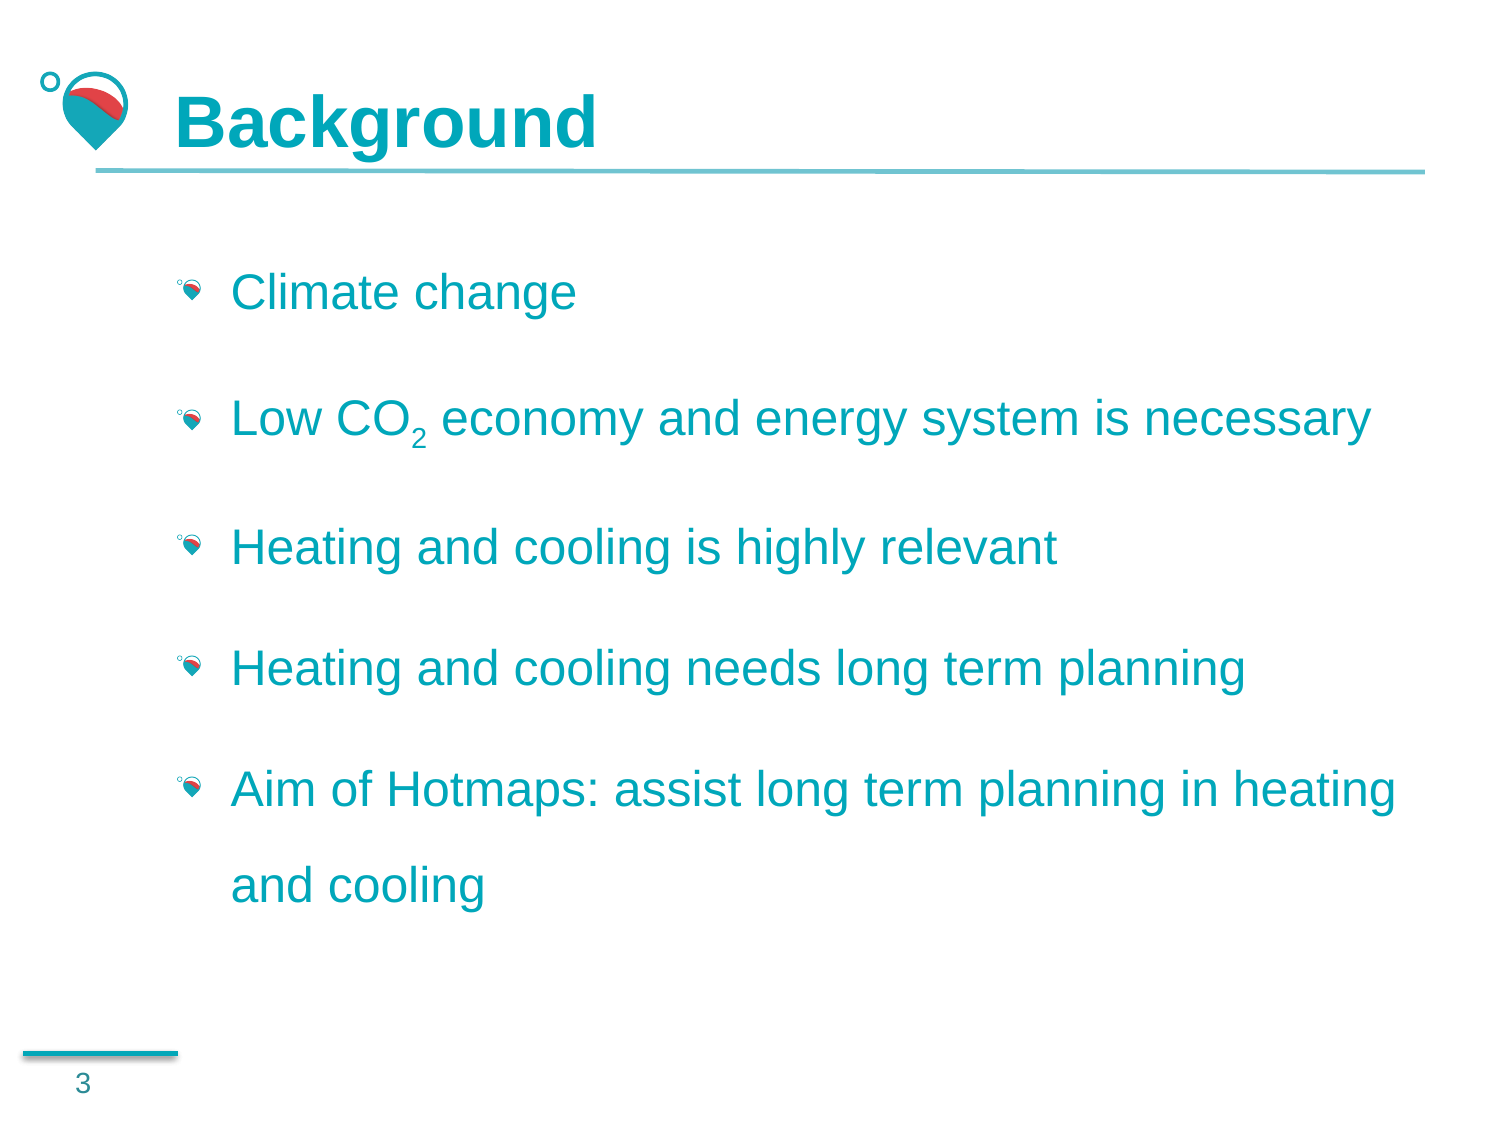

# Background
Climate change
Low CO2 economy and energy system is necessary
Heating and cooling is highly relevant
Heating and cooling needs long term planning
Aim of Hotmaps: assist long term planning in heating and cooling